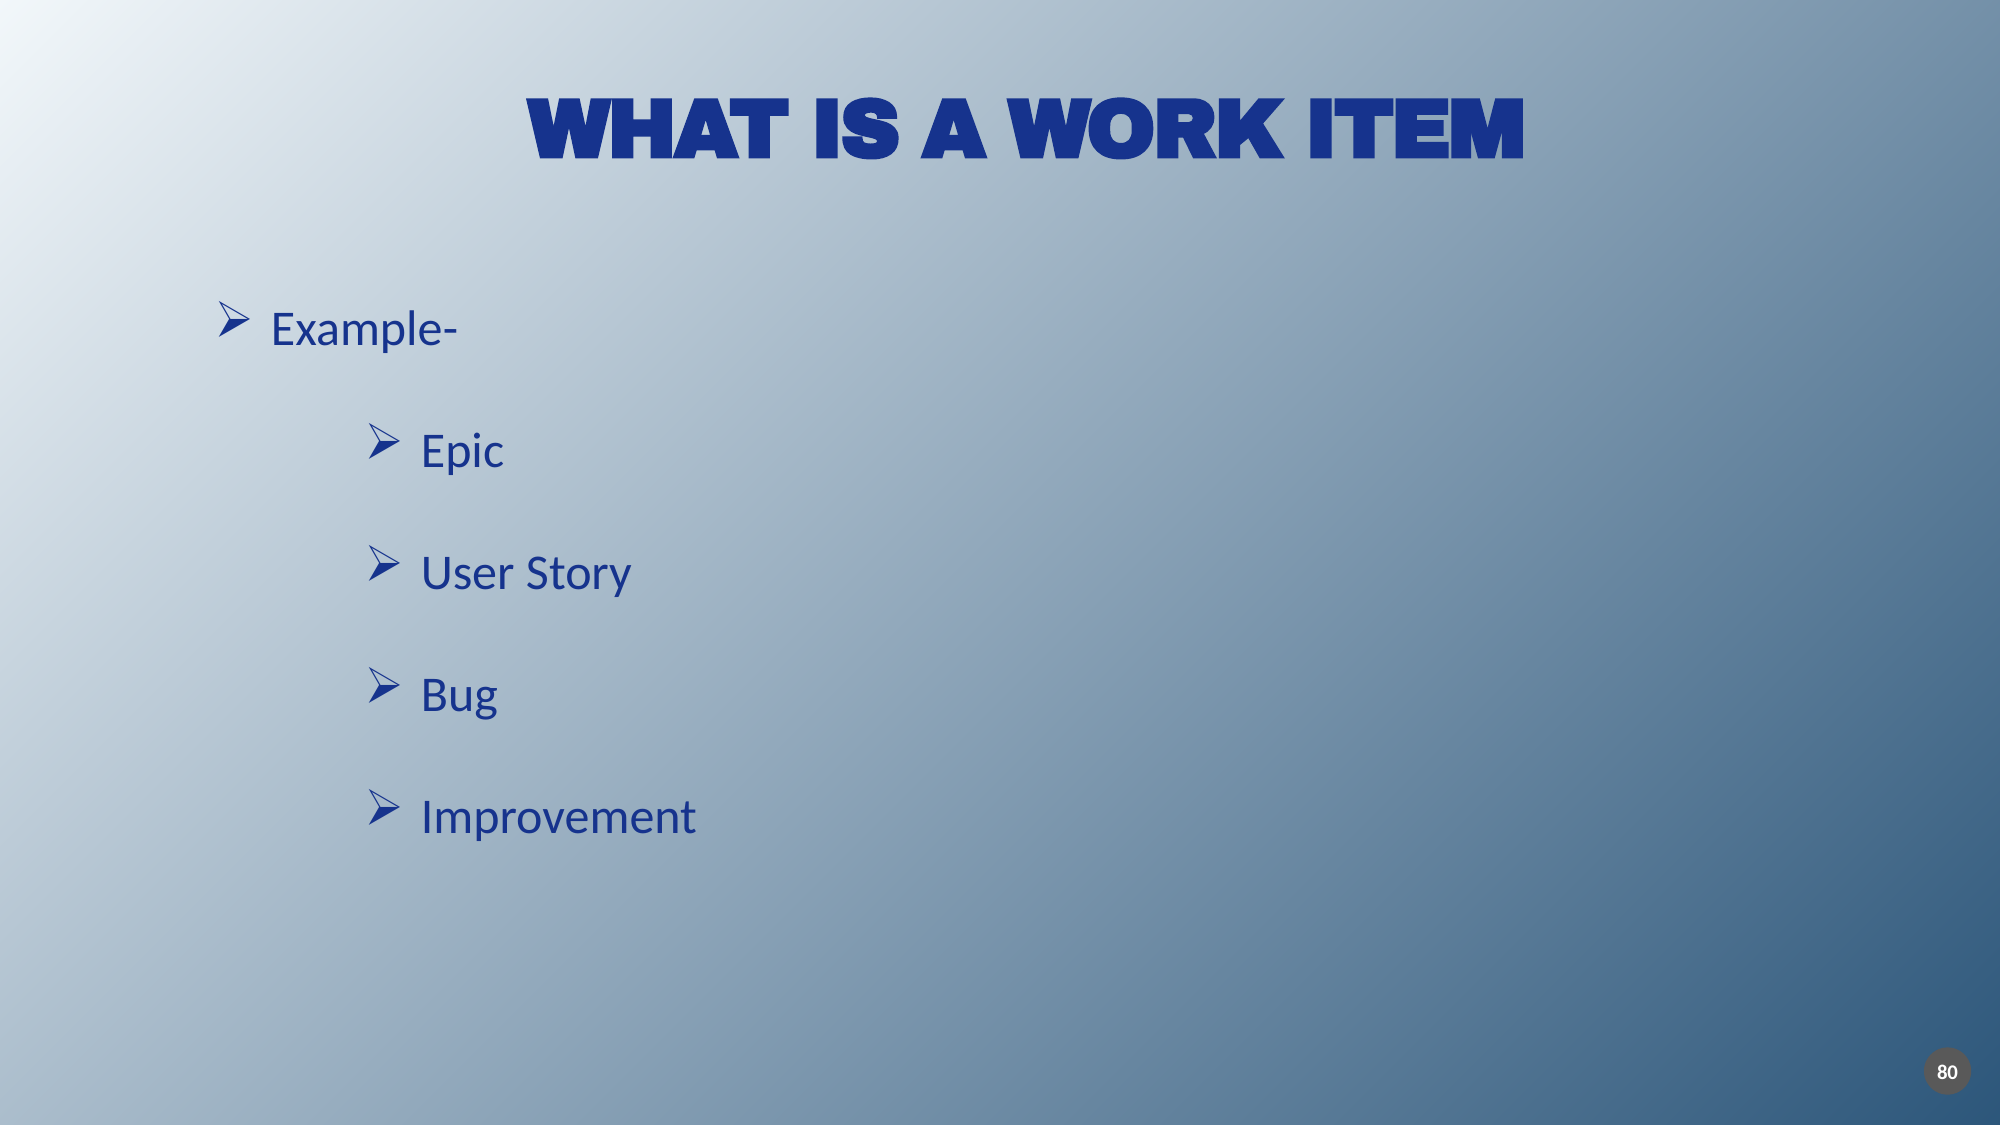

WHAT IS A WORK ITEM
Example-
Epic
User Story
Bug
Improvement
80